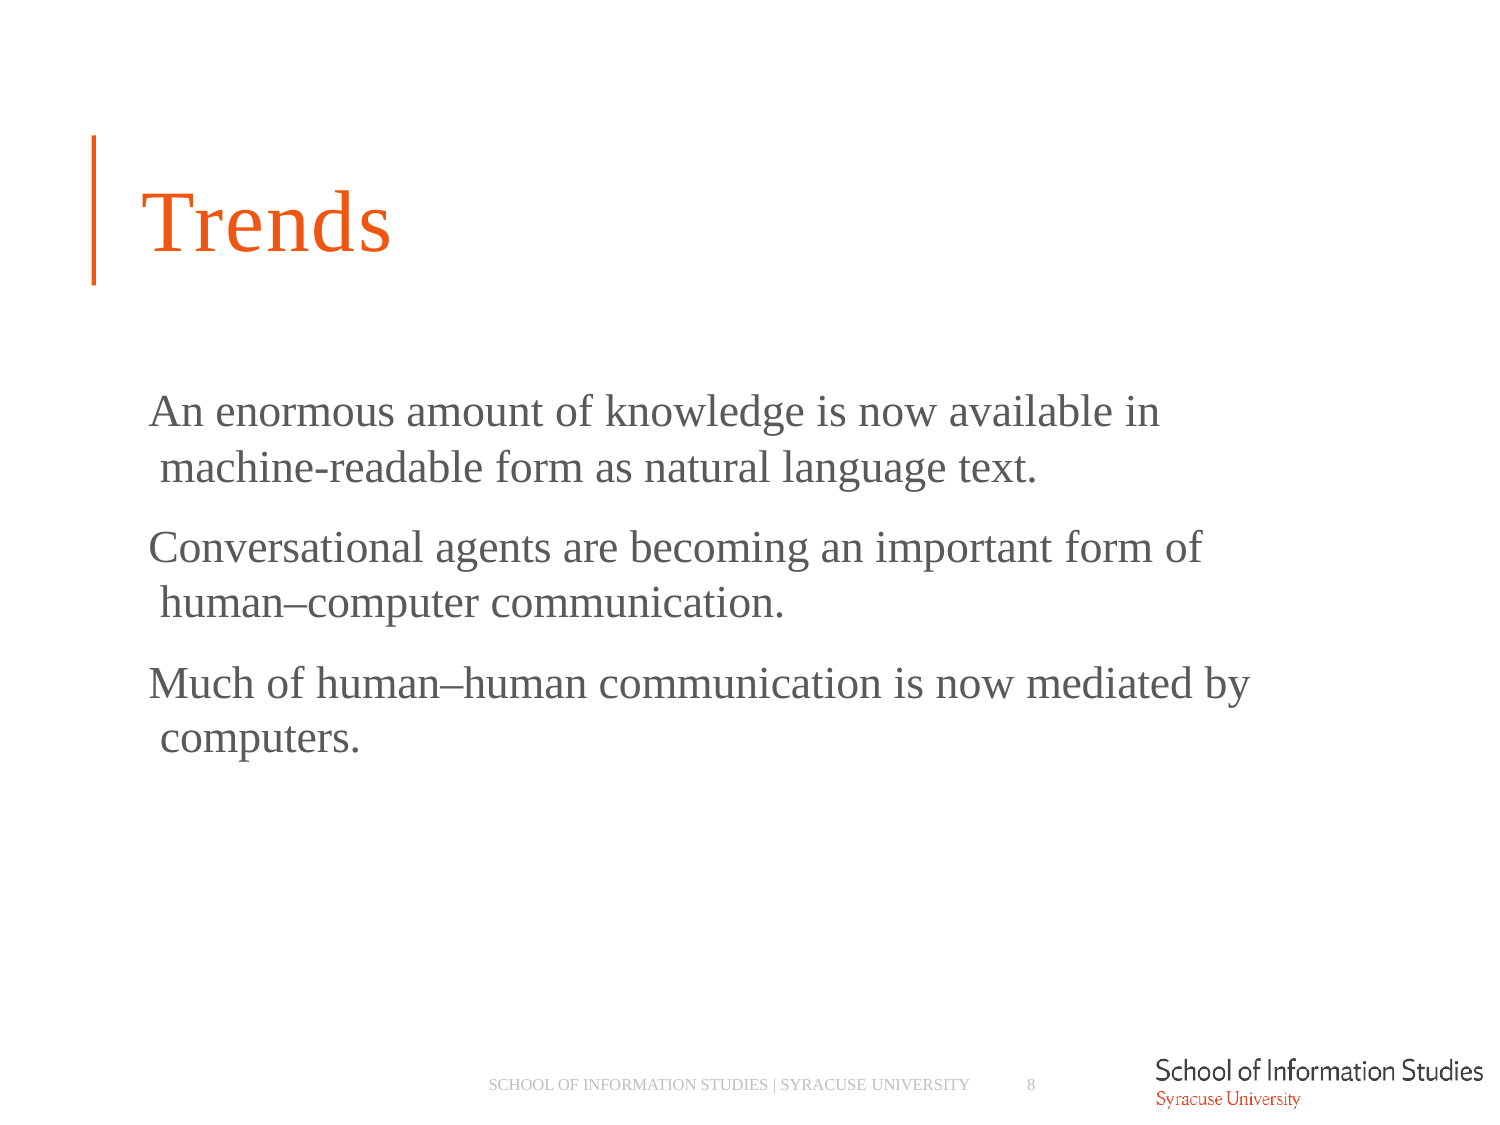

# Trends
An enormous amount of knowledge is now available in  machine-readable form as natural language text.
Conversational agents are becoming an important form of  human–computer communication.
Much of human–human communication is now mediated by  computers.
SCHOOL OF INFORMATION STUDIES | SYRACUSE UNIVERSITY
8